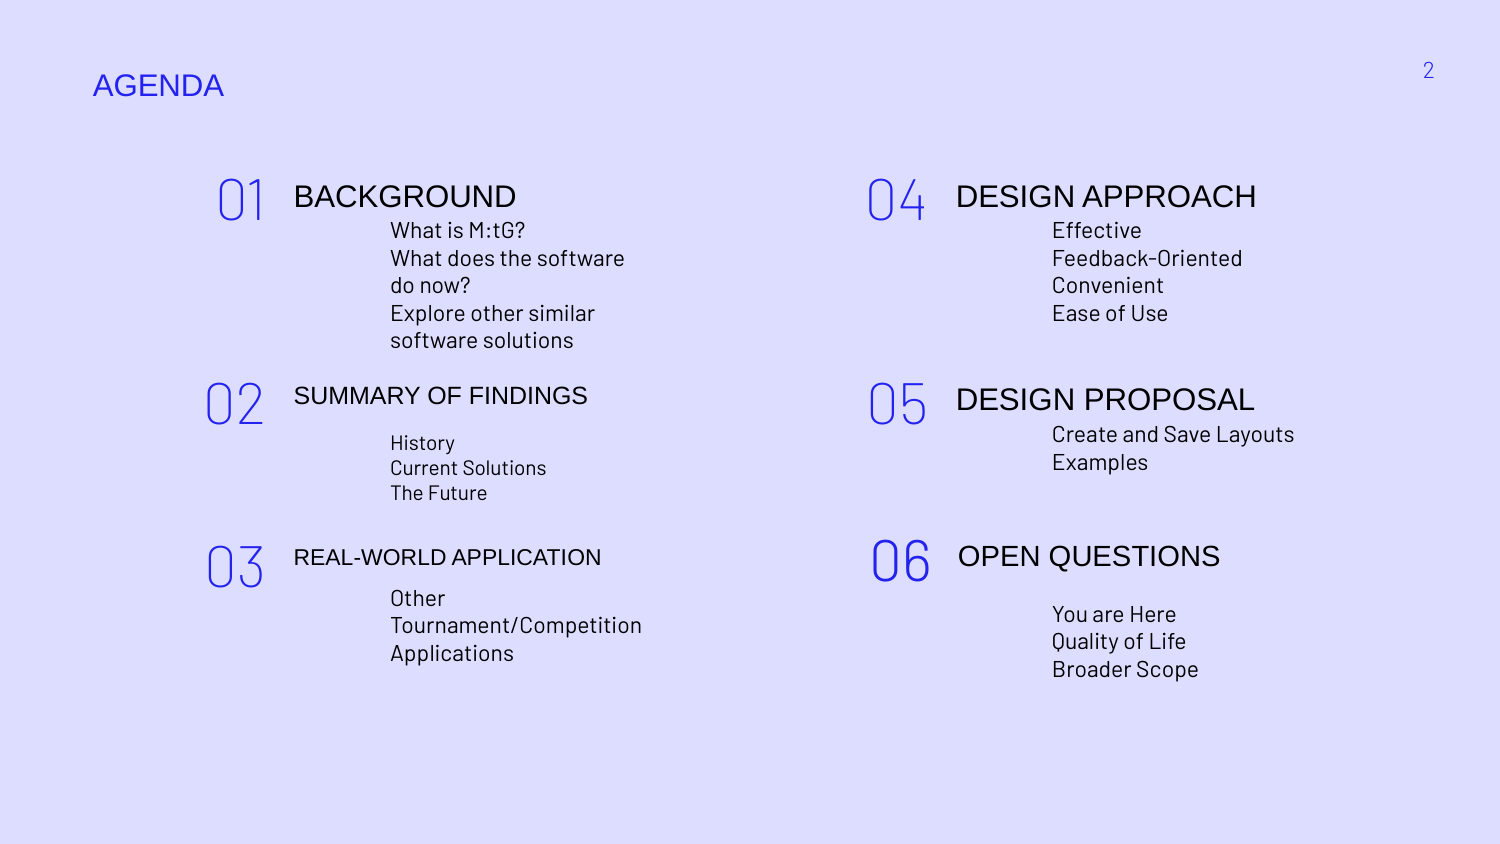

2
AGENDA
BACKGROUND
DESIGN APPROACH
01
04
What is M:tG?
What does the software do now?
Explore other similar software solutions

Effective
Feedback-Oriented
Convenient
Ease of Use
SUMMARY OF FINDINGS
DESIGN PROPOSAL
02
05
Create and Save Layouts
Examples
History
Current Solutions
The Future

06
OPEN QUESTIONS
REAL-WORLD APPLICATION
03
Other Tournament/Competition Applications

You are Here
Quality of Life
Broader Scope